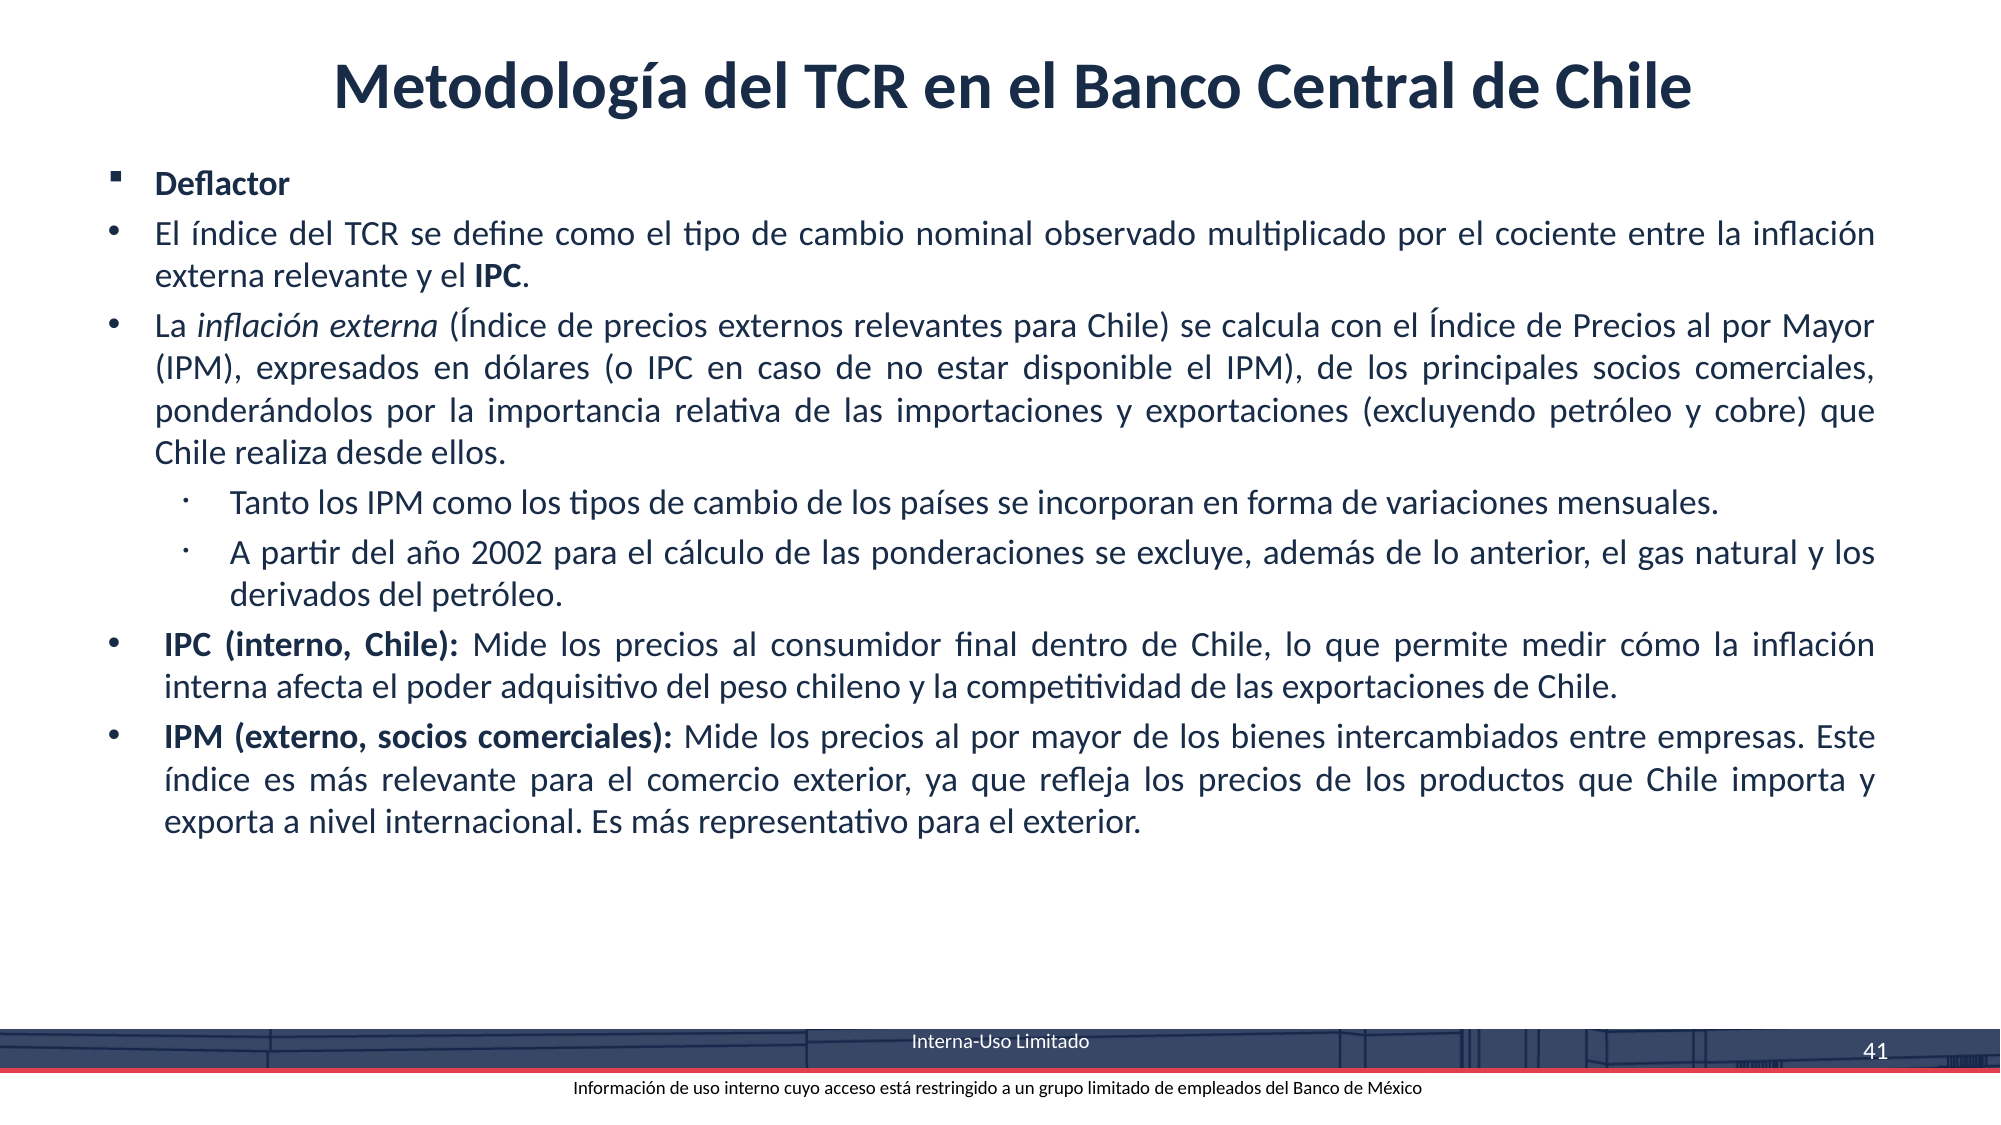

Metodología del TCR en el Banco Central de Chile

Deflactor
El índice del TCR se define como el tipo de cambio nominal observado multiplicado por el cociente entre la inflación externa relevante y el IPC.
La inflación externa (Índice de precios externos relevantes para Chile) se calcula con el Índice de Precios al por Mayor (IPM), expresados en dólares (o IPC en caso de no estar disponible el IPM), de los principales socios comerciales, ponderándolos por la importancia relativa de las importaciones y exportaciones (excluyendo petróleo y cobre) que Chile realiza desde ellos.
Tanto los IPM como los tipos de cambio de los países se incorporan en forma de variaciones mensuales.
A partir del año 2002 para el cálculo de las ponderaciones se excluye, además de lo anterior, el gas natural y los derivados del petróleo.
IPC (interno, Chile): Mide los precios al consumidor final dentro de Chile, lo que permite medir cómo la inflación interna afecta el poder adquisitivo del peso chileno y la competitividad de las exportaciones de Chile.
IPM (externo, socios comerciales): Mide los precios al por mayor de los bienes intercambiados entre empresas. Este índice es más relevante para el comercio exterior, ya que refleja los precios de los productos que Chile importa y exporta a nivel internacional. Es más representativo para el exterior.

 Interna-Uso Limitado

Información de uso interno cuyo acceso está restringido a un grupo limitado de empleados del Banco de México